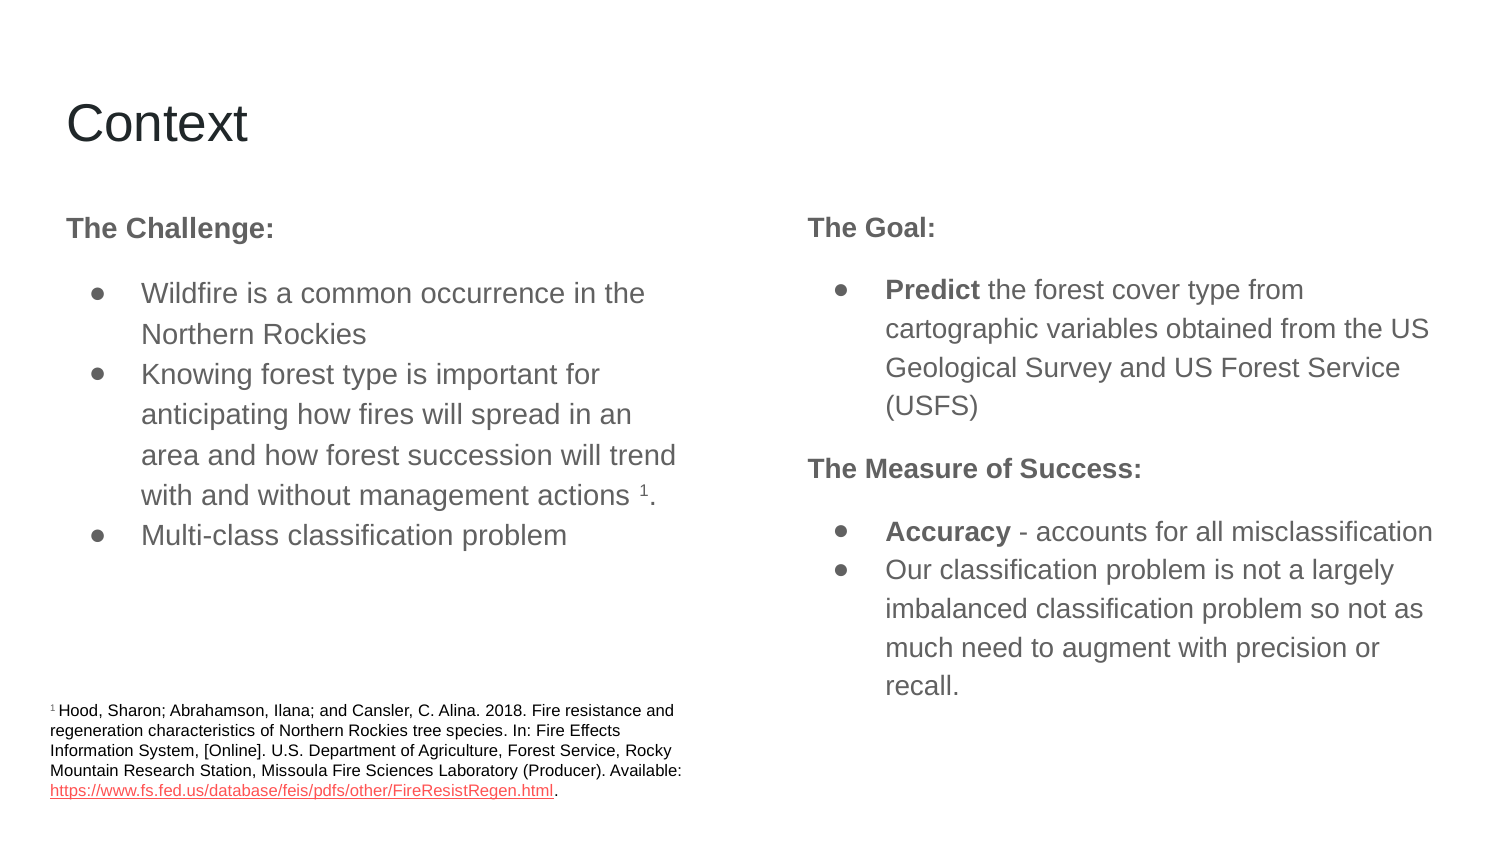

# Context
The Challenge:
Wildfire is a common occurrence in the Northern Rockies
Knowing forest type is important for anticipating how fires will spread in an area and how forest succession will trend with and without management actions 1.
Multi-class classification problem

The Goal:
Predict the forest cover type from cartographic variables obtained from the US Geological Survey and US Forest Service (USFS)
The Measure of Success:
Accuracy - accounts for all misclassification
Our classification problem is not a largely imbalanced classification problem so not as much need to augment with precision or recall.

1 Hood, Sharon; Abrahamson, Ilana; and Cansler, C. Alina. 2018. Fire resistance and regeneration characteristics of Northern Rockies tree species. In: Fire Effects Information System, [Online]. U.S. Department of Agriculture, Forest Service, Rocky Mountain Research Station, Missoula Fire Sciences Laboratory (Producer). Available: https://www.fs.fed.us/database/feis/pdfs/other/FireResistRegen.html.